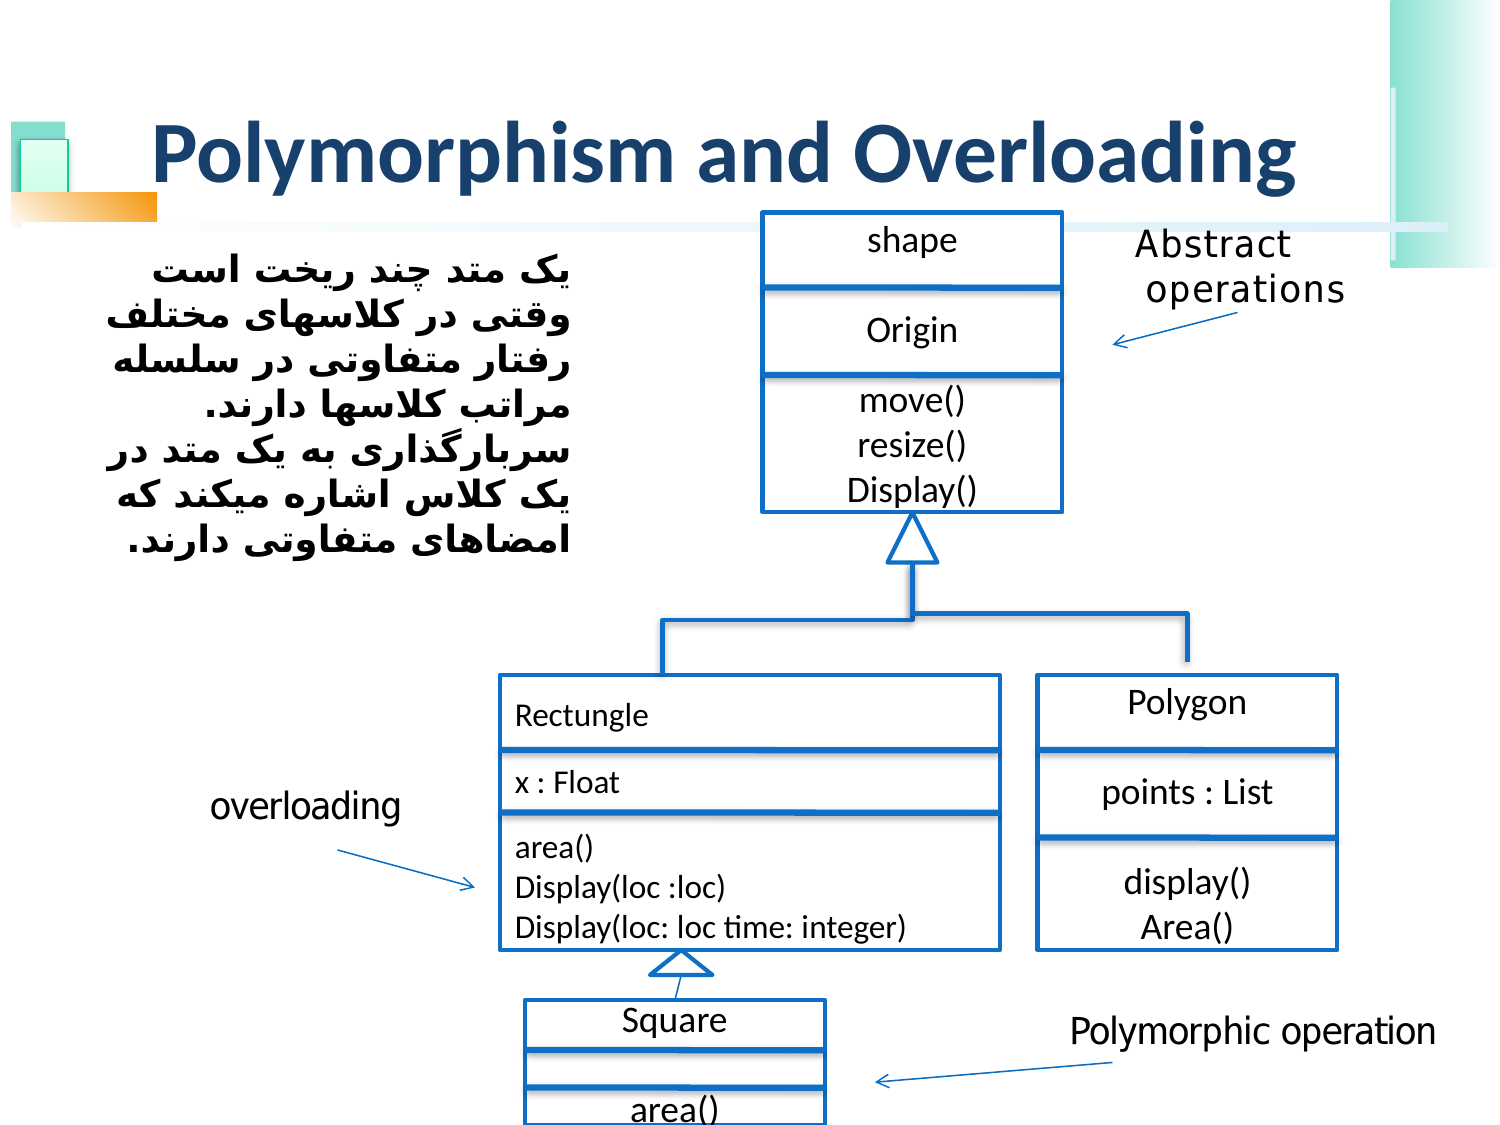

# Polymorphism and Overloading
shape

Origin

move()
resize()
Display()
Abstract
 operations
یک متد چند ریخت است وقتی در کلاسهای مختلف رفتار متفاوتی در سلسله مراتب کلاسها دارند.
سربارگذاری به یک متد در یک کلاس اشاره میکند که امضاهای متفاوتی دارند.

Rectungle

x : Float

area()
Display(loc :loc)
Display(loc: loc time: integer)

Polygon

points : List

display()
Area()
overloading

Square

area()

Polymorphic operation